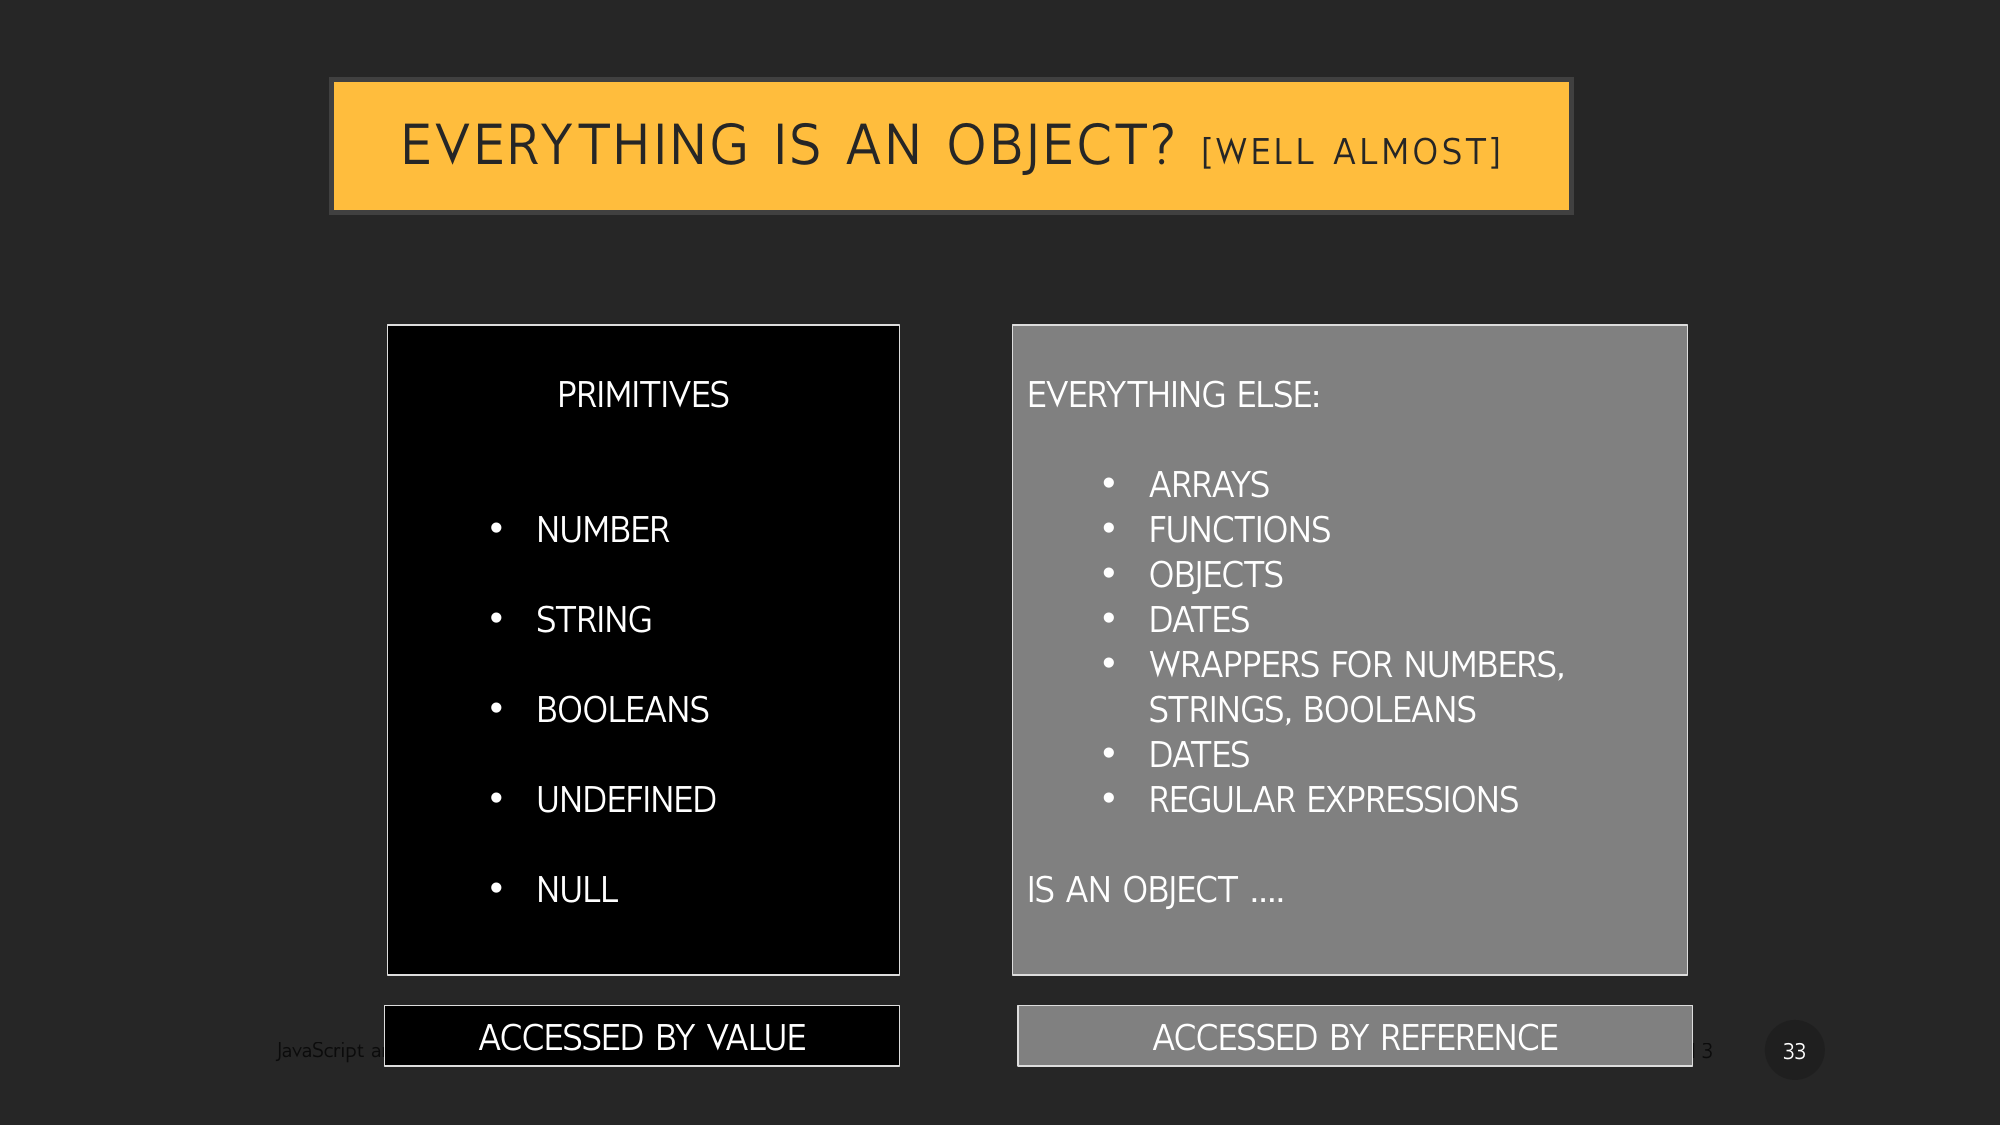

# Everything Is an Object? [Well Almost]

PRIMITIVES

NUMBER

STRING

BOOLEANS

UNDEFINED

NULL
EVERYTHING ELSE:

ARRAYS
FUNCTIONS
OBJECTS
DATES
WRAPPERS FOR NUMBERS, STRINGS, BOOLEANS
DATES
REGULAR EXPRESSIONS

IS AN OBJECT ….

ACCESSED BY VALUE
ACCESSED BY REFERENCE
33
JavaScript and AJAX- Comprehensive
Tutorial 3